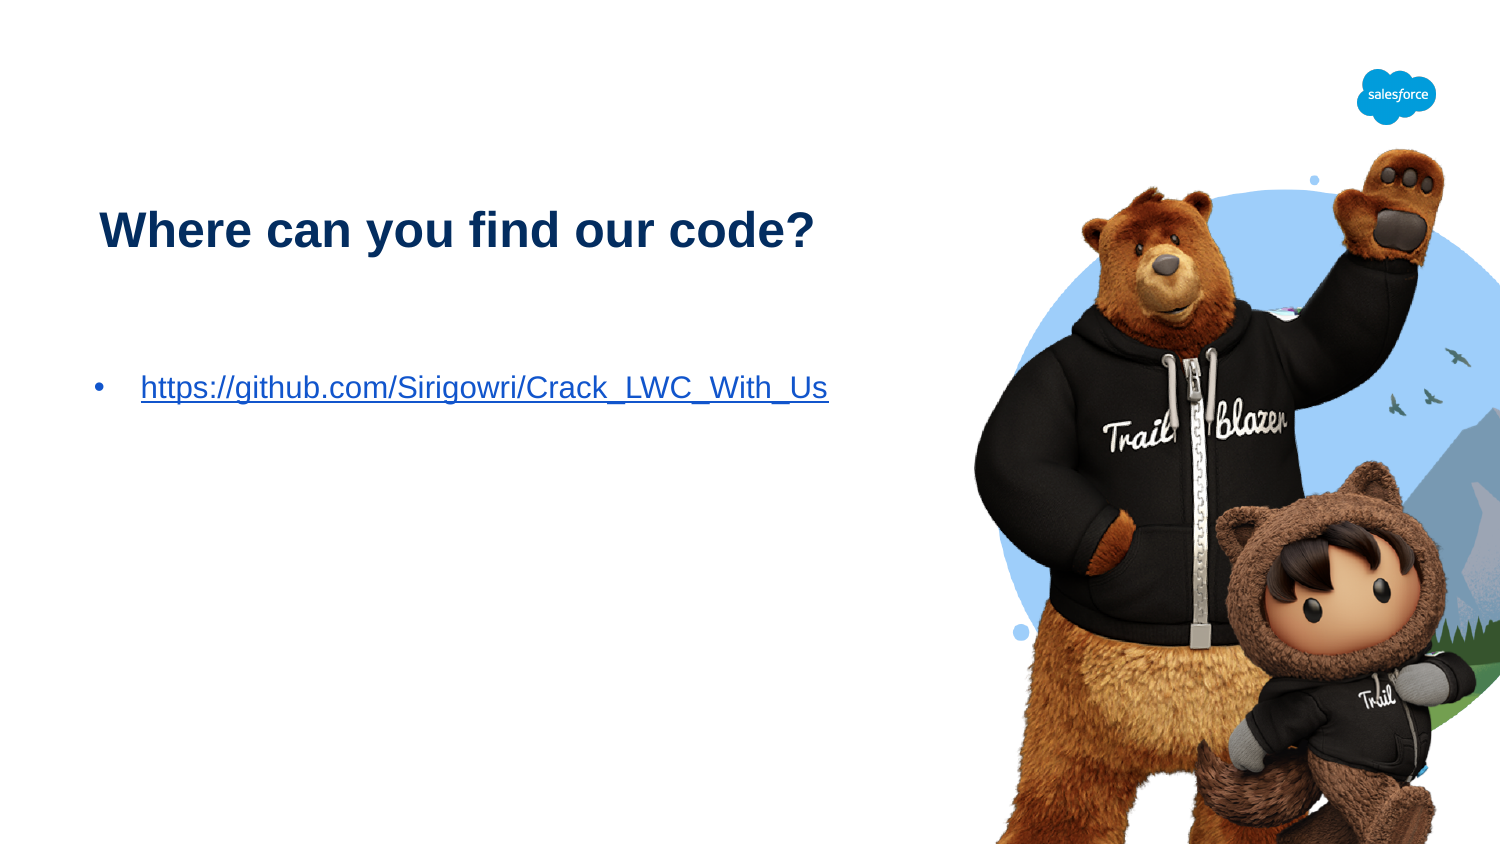

# Where can you find our code?

https://github.com/Sirigowri/Crack_LWC_With_Us